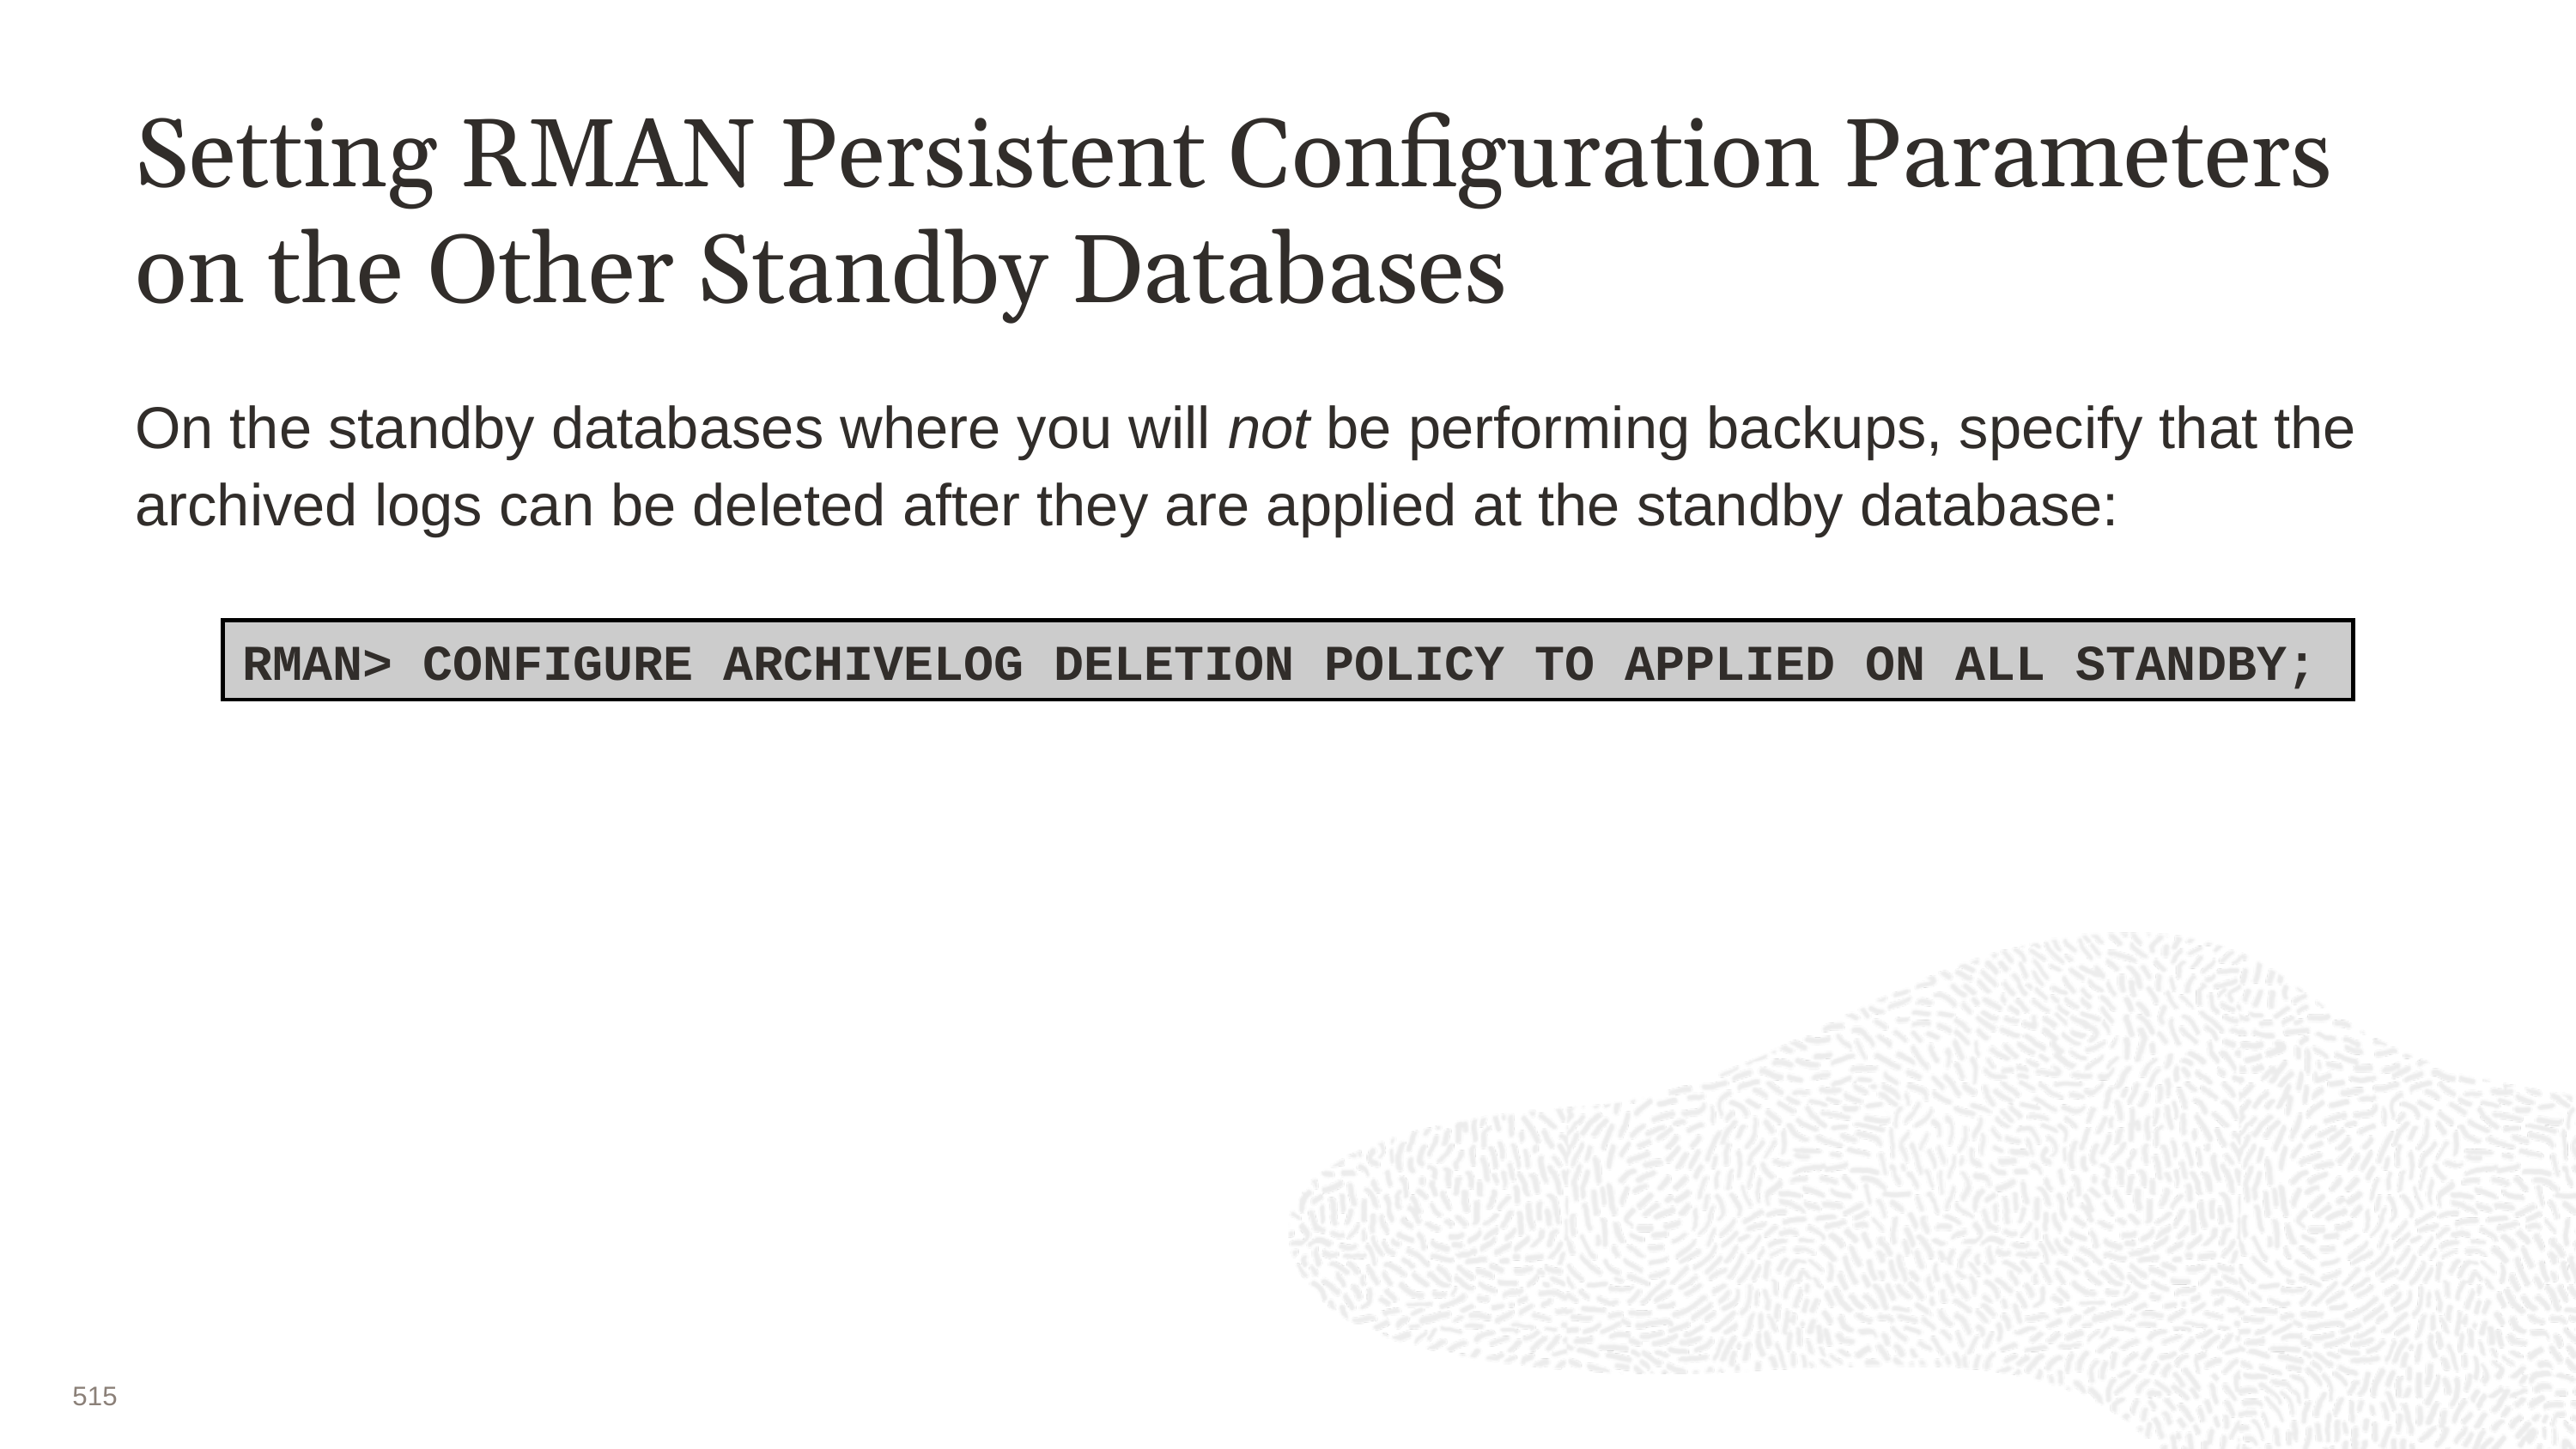

# Setting RMAN Persistent Configuration Parameters on the Other Standby Databases
On the standby databases where you will not be performing backups, specify that the archived logs can be deleted after they are applied at the standby database:
RMAN> CONFIGURE ARCHIVELOG DELETION POLICY TO APPLIED ON ALL STANDBY;